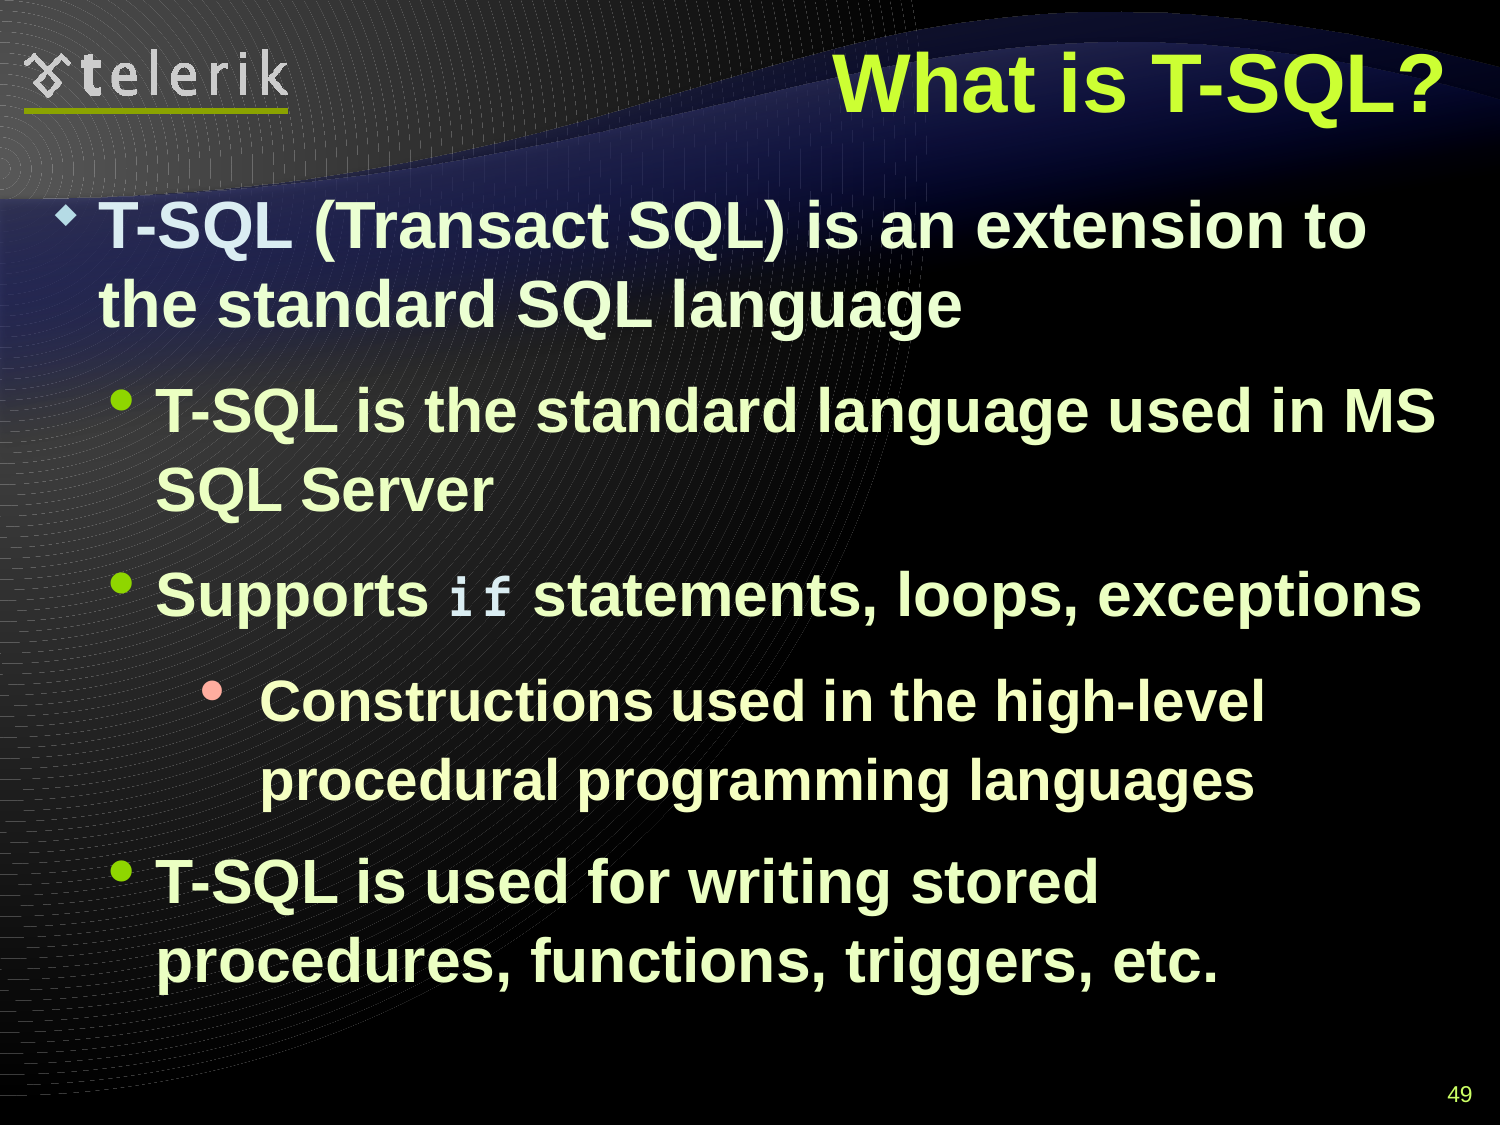

# What is T-SQL?
T-SQL (Transact SQL) is an extension to the standard SQL language
T-SQL is the standard language used in MS SQL Server
Supports if statements, loops, exceptions
Constructions used in the high-level procedural programming languages
T-SQL is used for writing stored procedures, functions, triggers, etc.
49